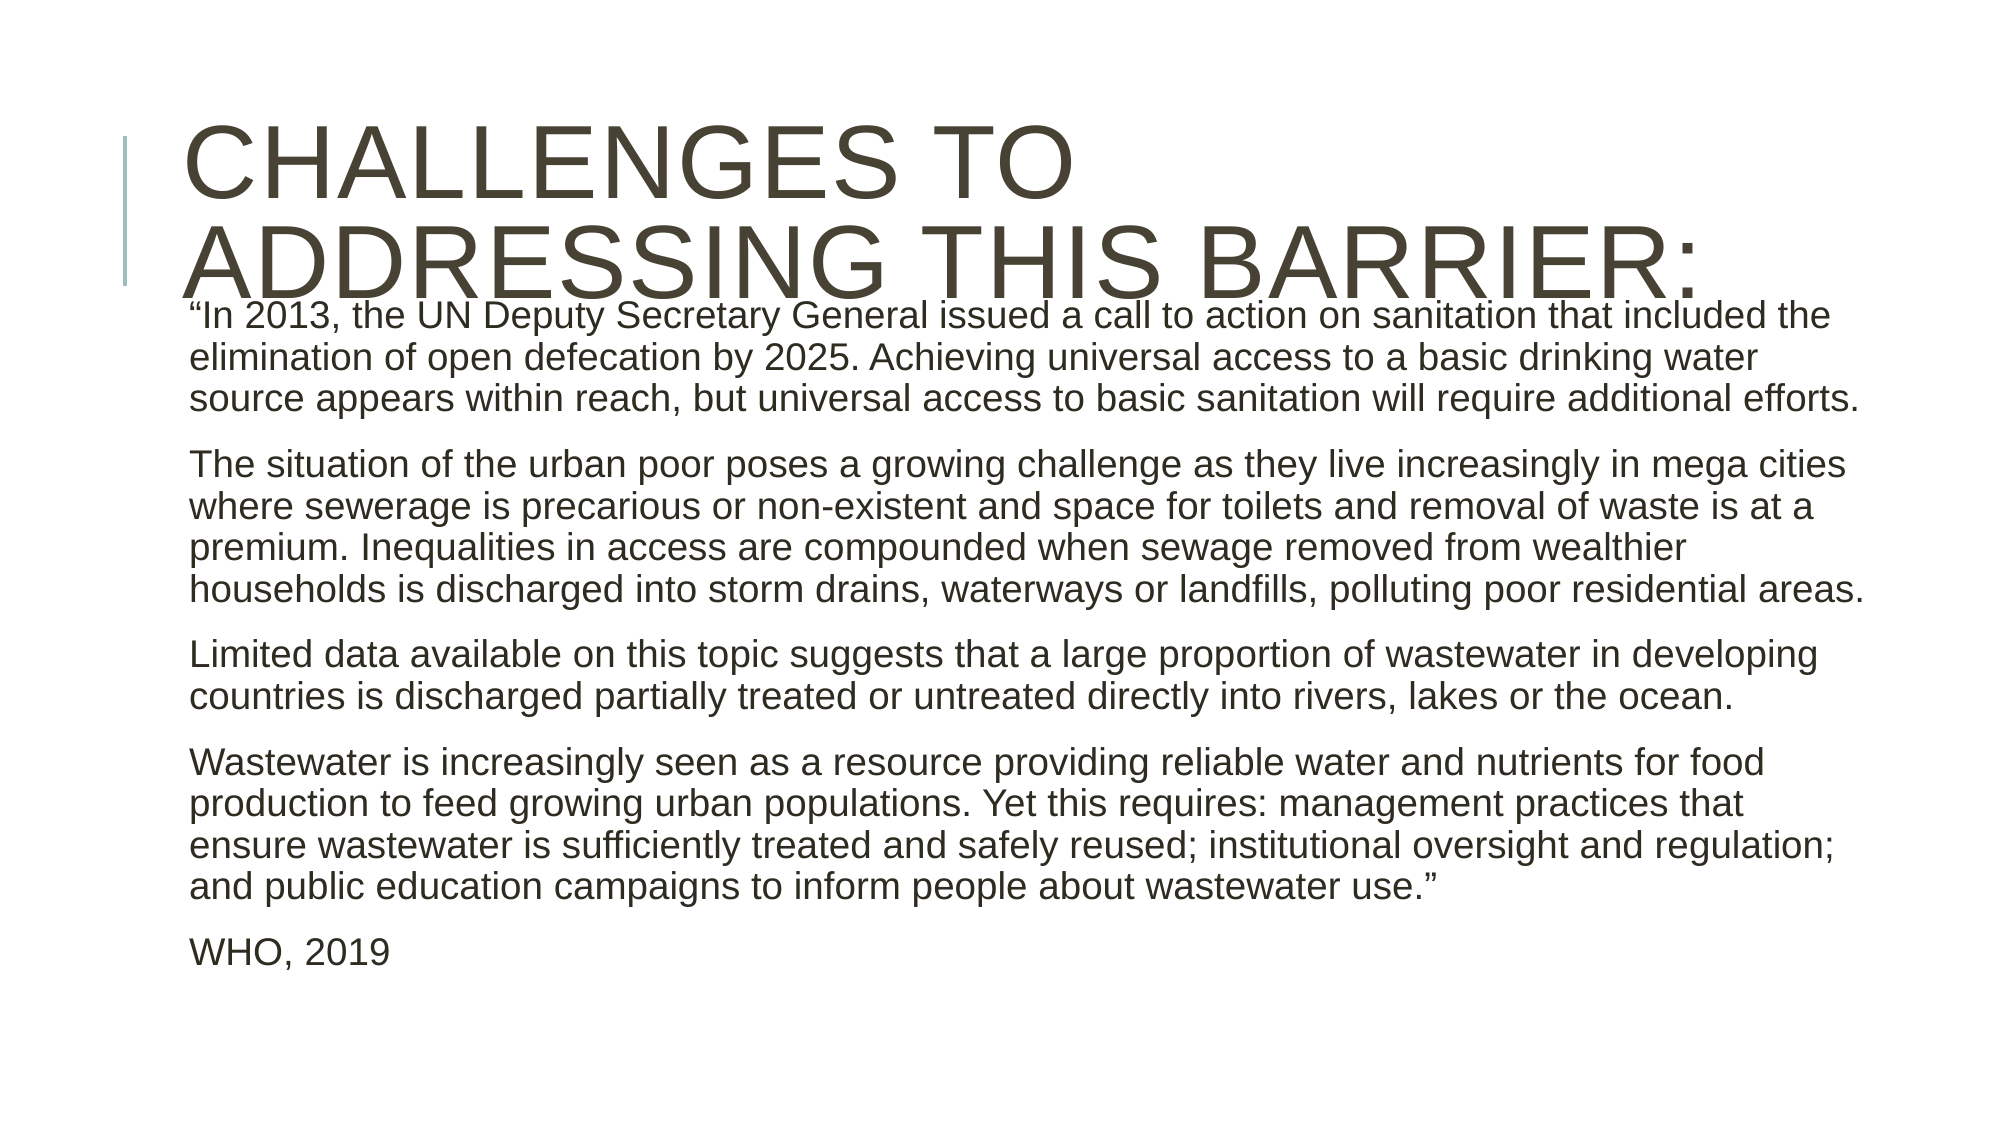

# Challenges to addressing this barrier:
“In 2013, the UN Deputy Secretary General issued a call to action on sanitation that included the elimination of open defecation by 2025. Achieving universal access to a basic drinking water source appears within reach, but universal access to basic sanitation will require additional efforts.
The situation of the urban poor poses a growing challenge as they live increasingly in mega cities where sewerage is precarious or non-existent and space for toilets and removal of waste is at a premium. Inequalities in access are compounded when sewage removed from wealthier households is discharged into storm drains, waterways or landfills, polluting poor residential areas.
Limited data available on this topic suggests that a large proportion of wastewater in developing countries is discharged partially treated or untreated directly into rivers, lakes or the ocean.
Wastewater is increasingly seen as a resource providing reliable water and nutrients for food production to feed growing urban populations. Yet this requires: management practices that ensure wastewater is sufficiently treated and safely reused; institutional oversight and regulation; and public education campaigns to inform people about wastewater use.”
WHO, 2019